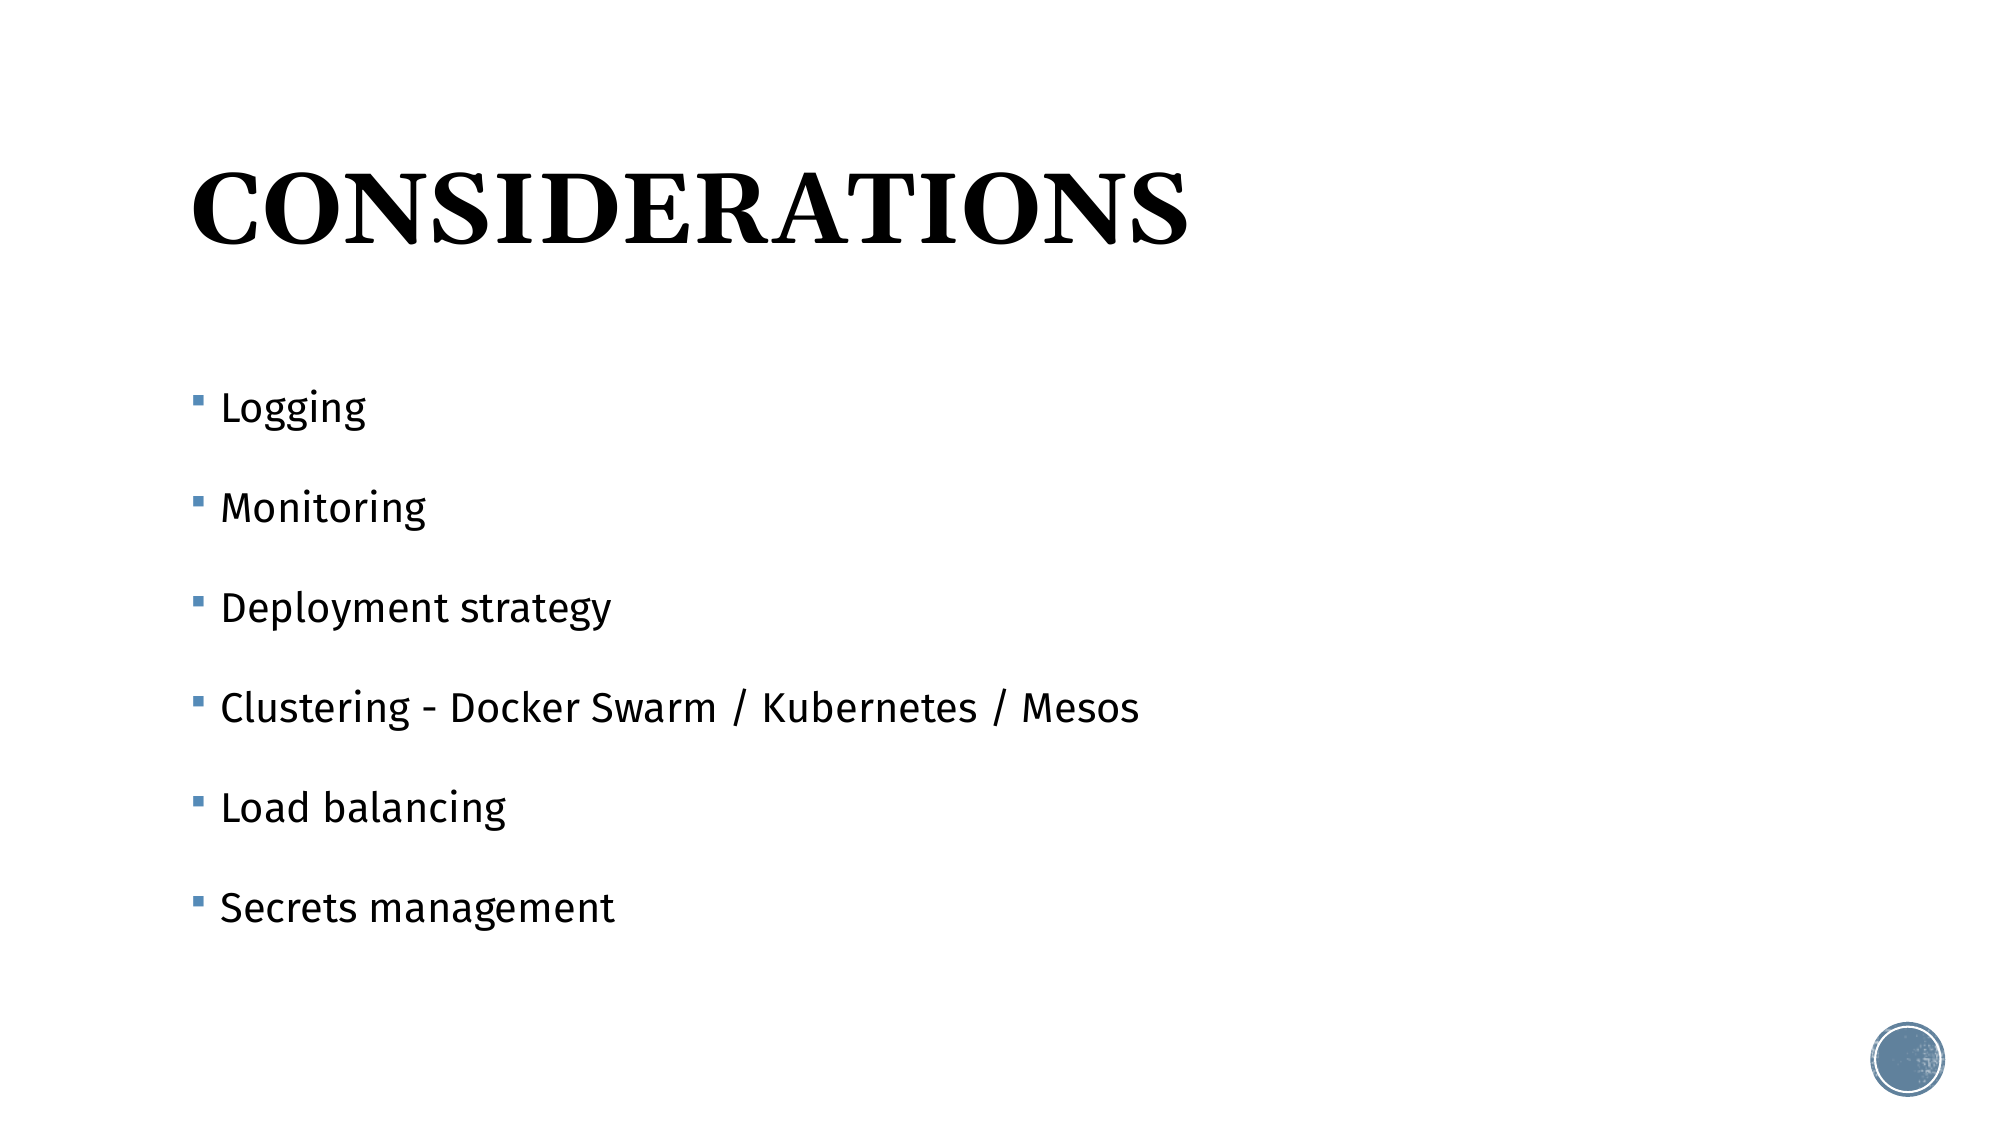

# CONSIDERATIONS
Logging
Monitoring
Deployment strategy
Clustering - Docker Swarm / Kubernetes / Mesos
Load balancing
Secrets management